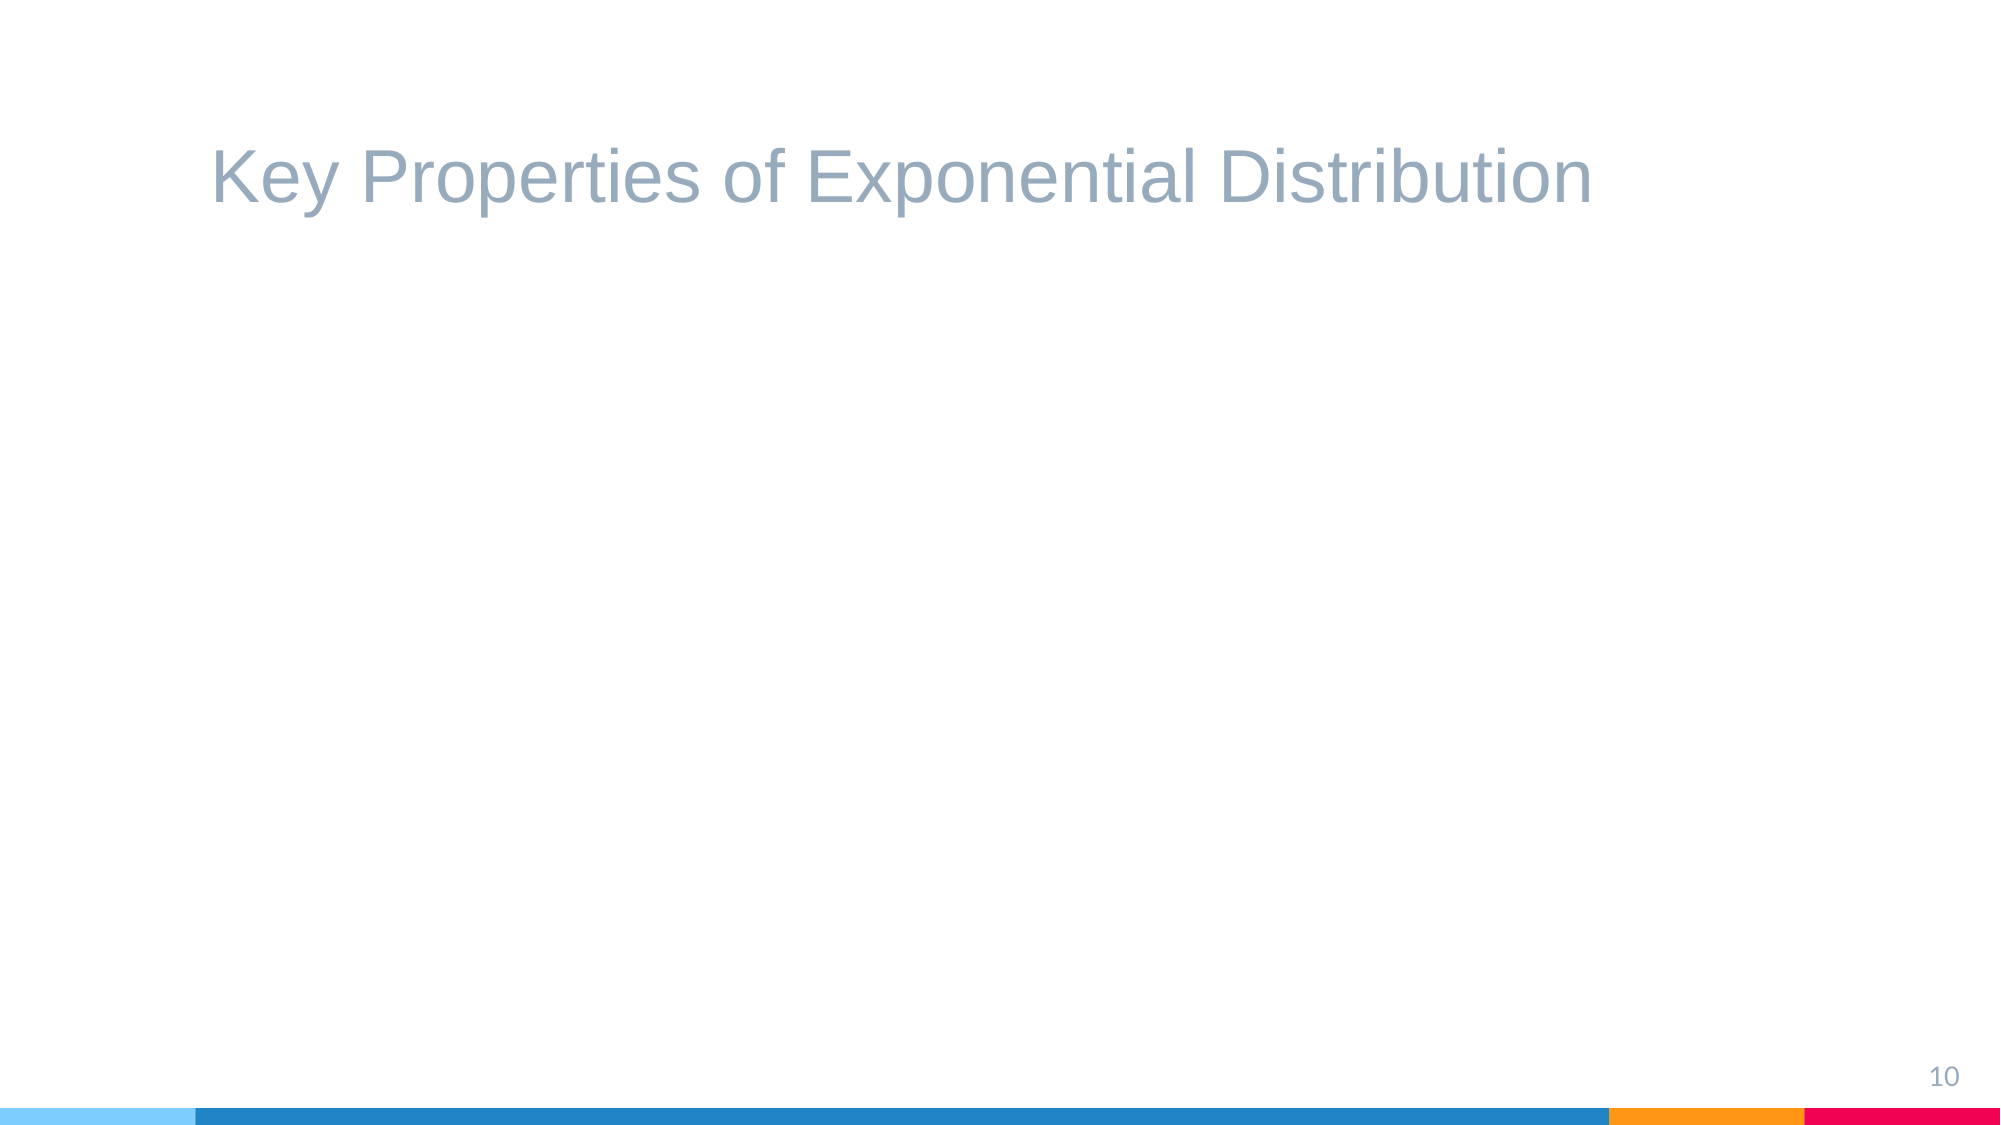

# Key Properties of Exponential Distribution

10